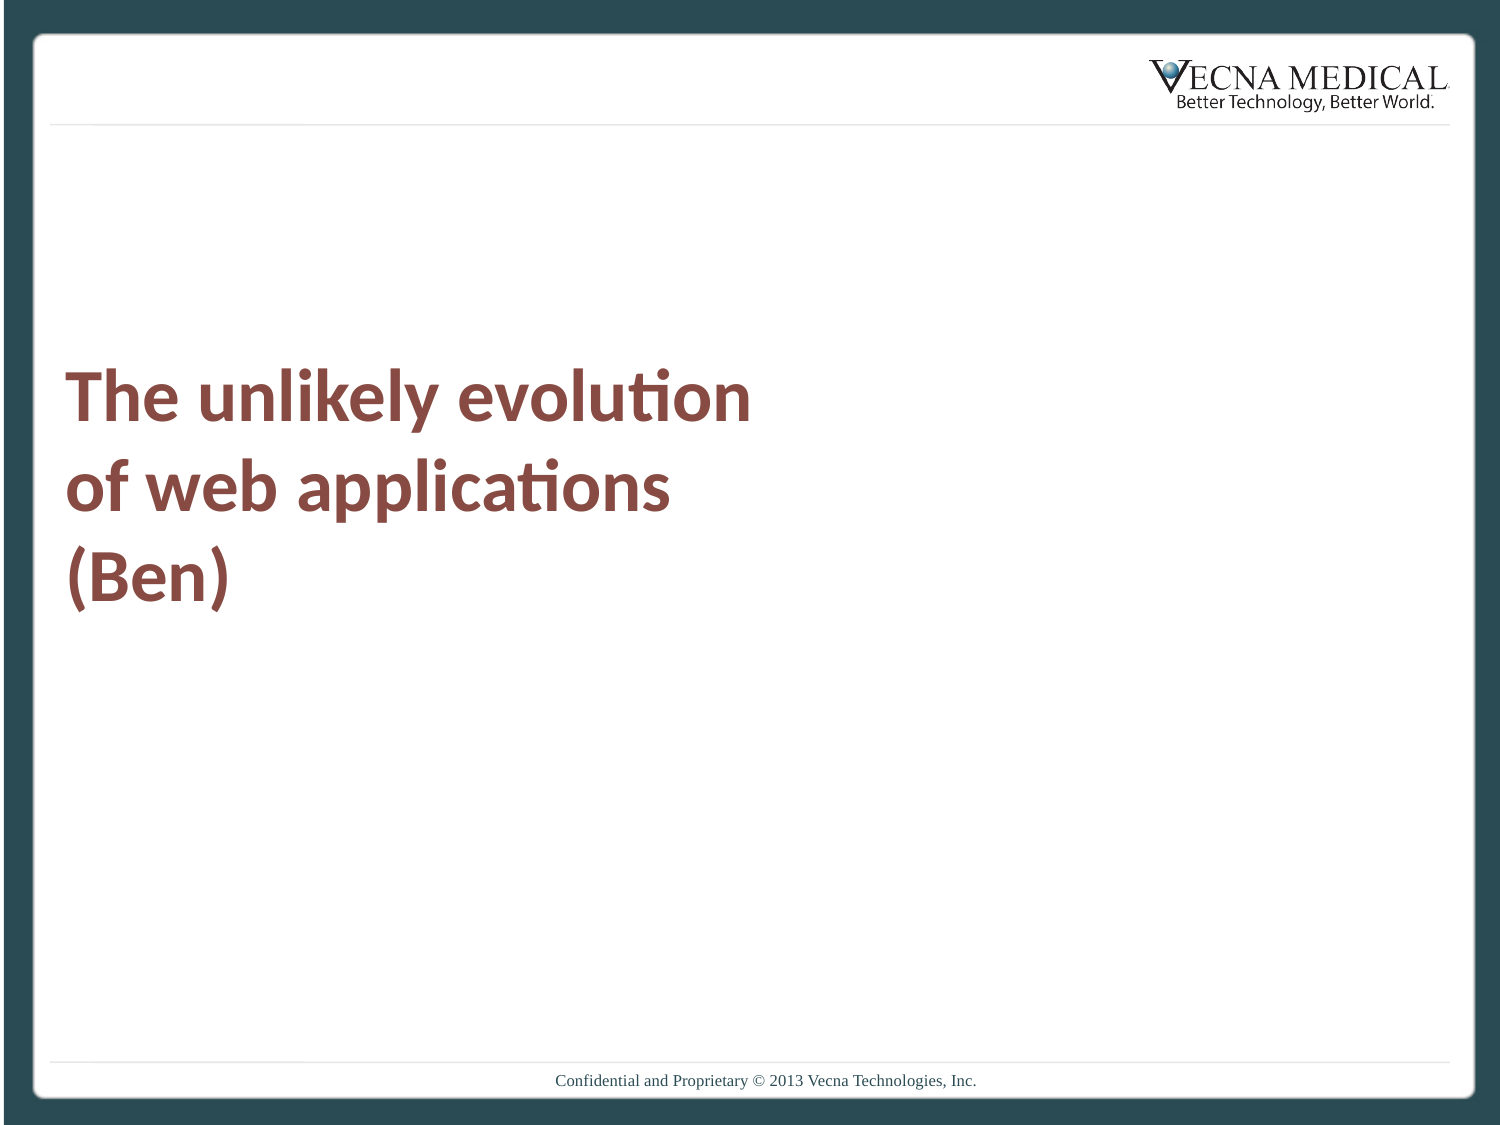

# The unlikely evolution of web applications (Ben)